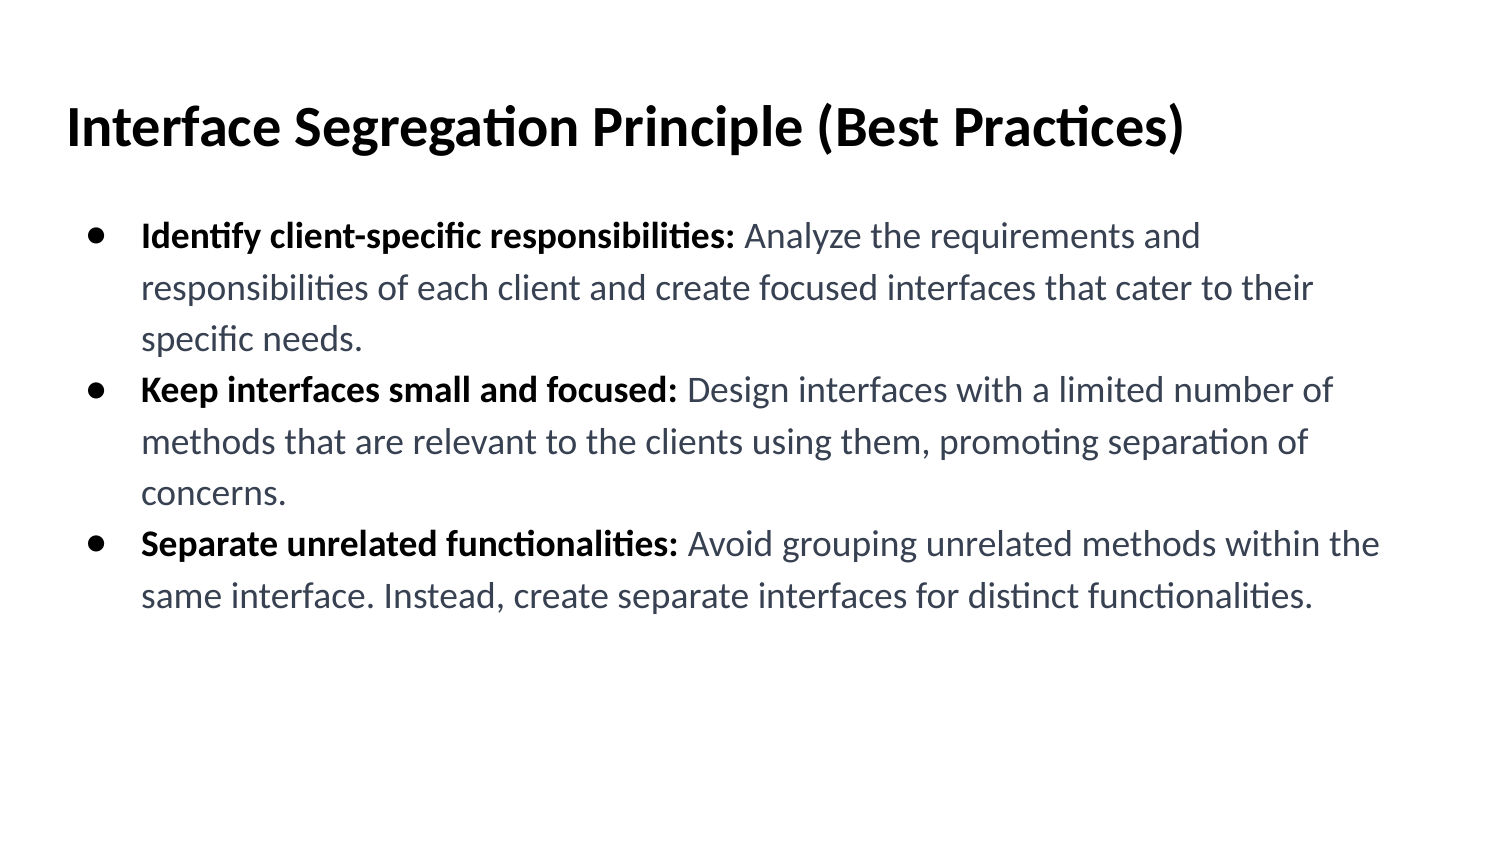

# Interface Segregation Principle (Best Practices)
Identify client-specific responsibilities: Analyze the requirements and responsibilities of each client and create focused interfaces that cater to their specific needs.
Keep interfaces small and focused: Design interfaces with a limited number of methods that are relevant to the clients using them, promoting separation of concerns.
Separate unrelated functionalities: Avoid grouping unrelated methods within the same interface. Instead, create separate interfaces for distinct functionalities.